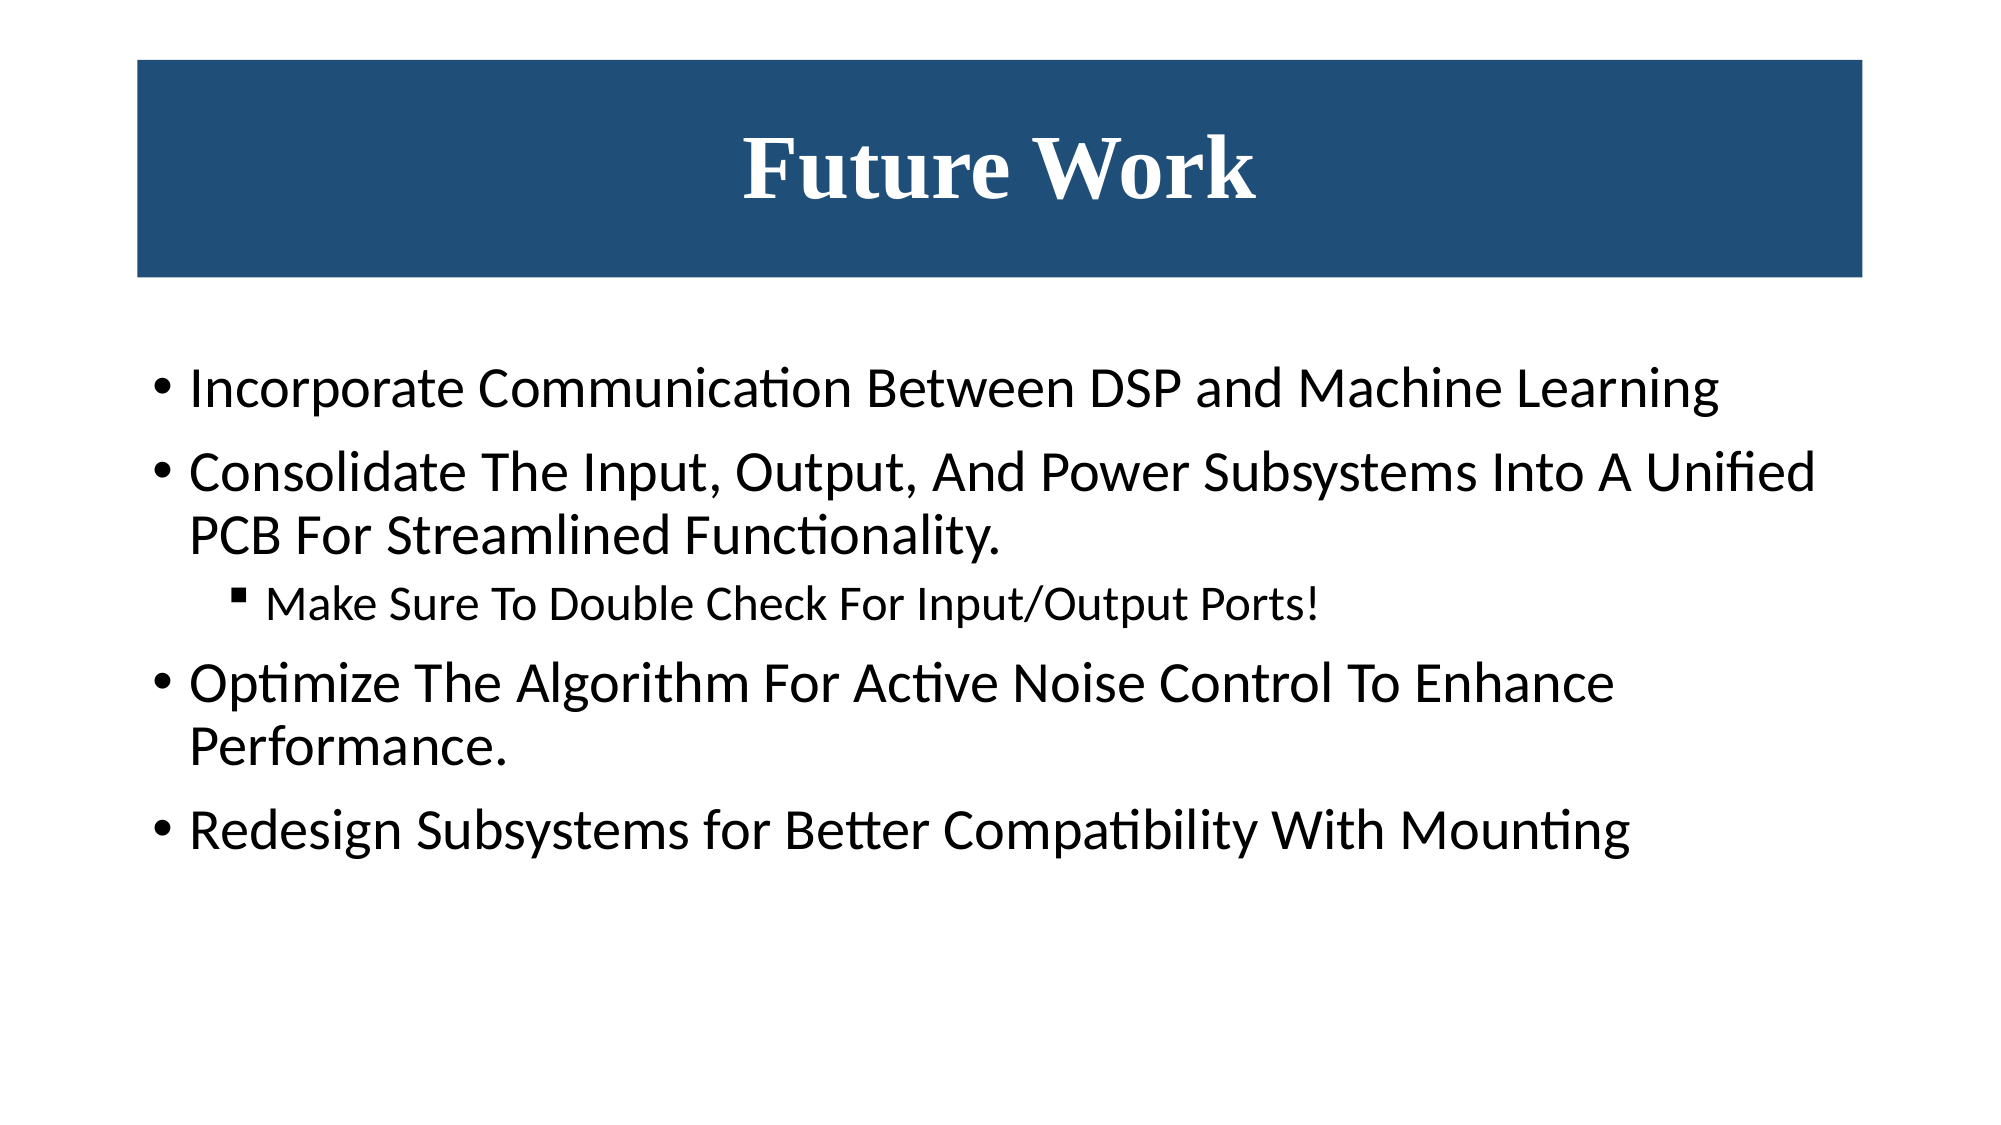

# Future Work
Incorporate Communication Between DSP and Machine Learning
Consolidate The Input, Output, And Power Subsystems Into A Unified PCB For Streamlined Functionality.
Make Sure To Double Check For Input/Output Ports!
Optimize The Algorithm For Active Noise Control To Enhance Performance.
Redesign Subsystems for Better Compatibility With Mounting